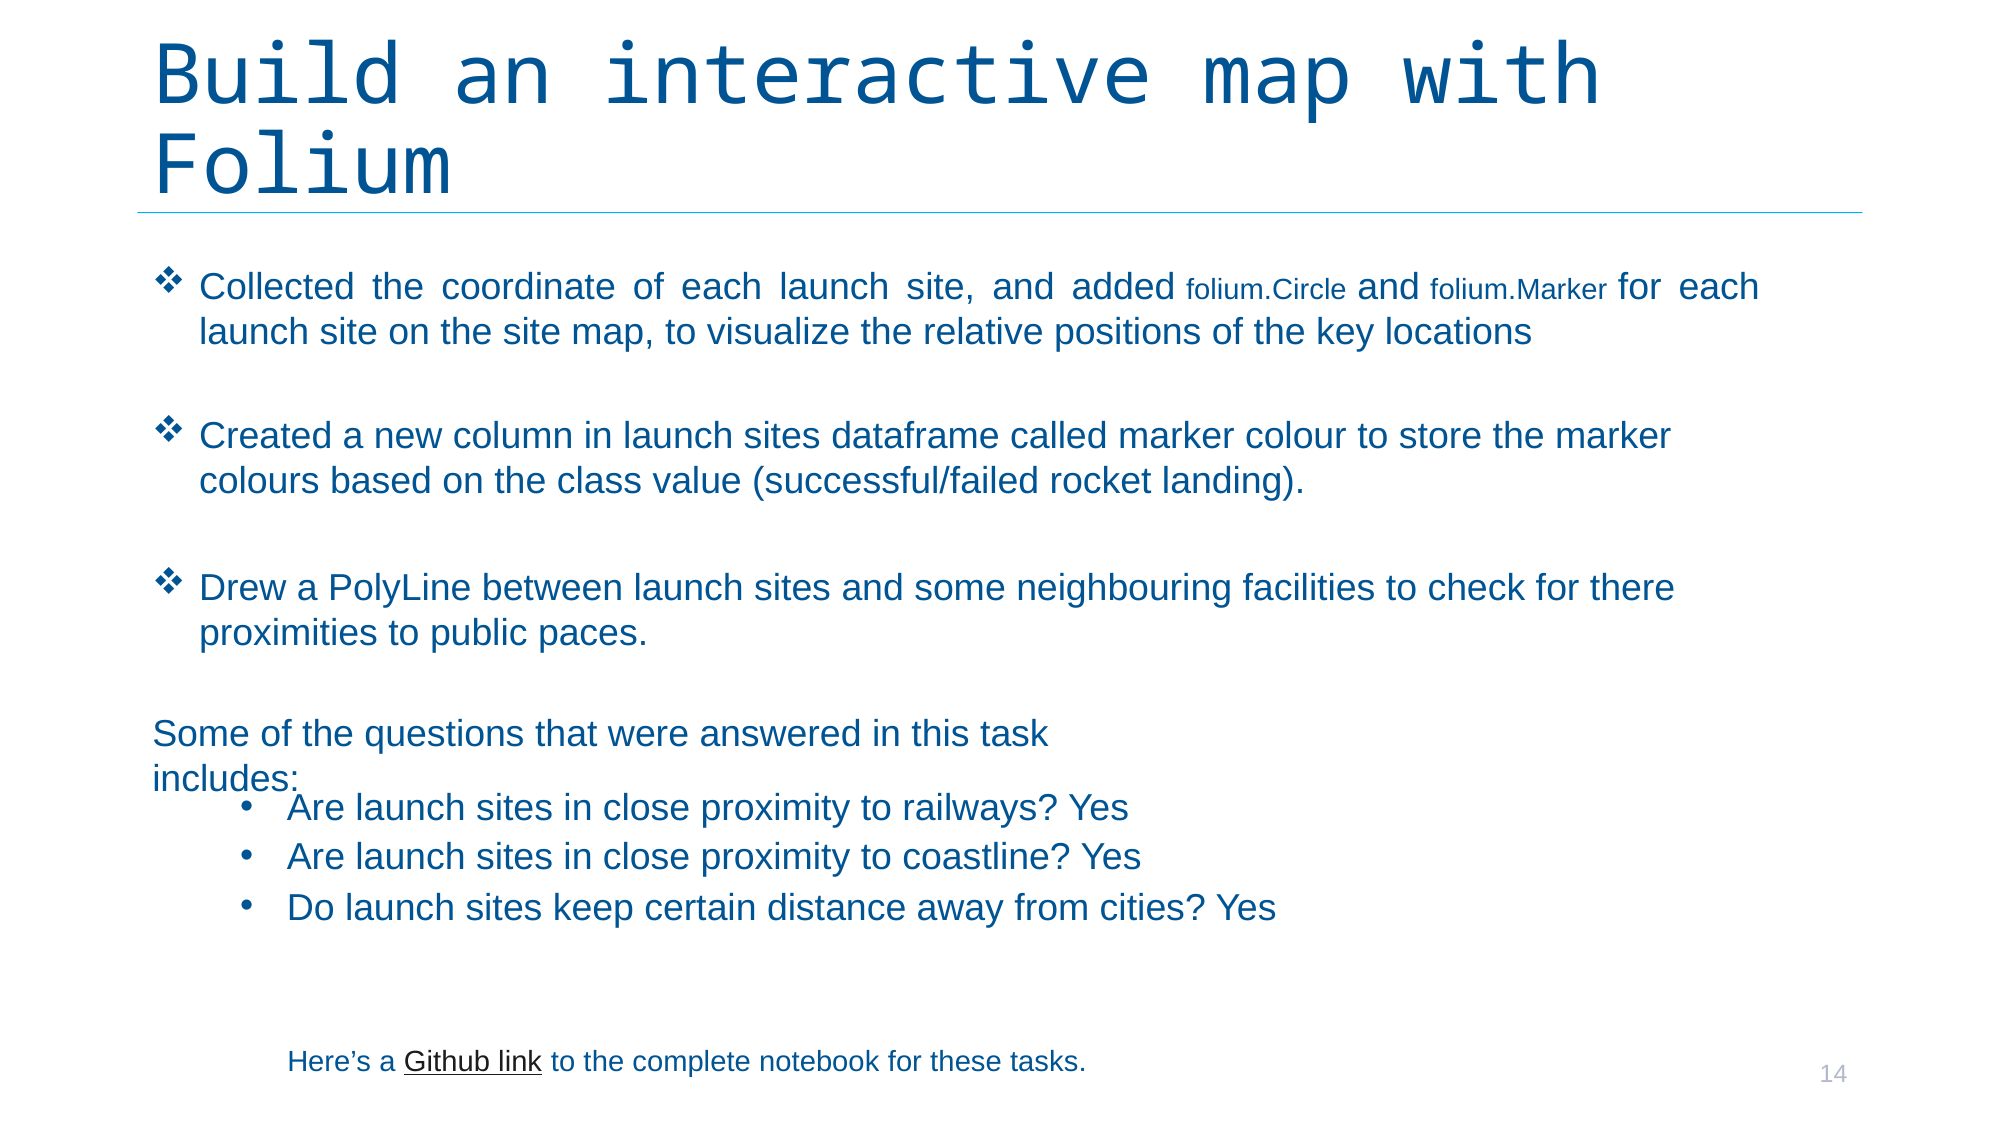

# Build an interactive map with Folium
Collected the coordinate of each launch site, and added folium.Circle and folium.Marker for each launch site on the site map, to visualize the relative positions of the key locations

Created a new column in launch sites dataframe called marker colour to store the marker colours based on the class value (successful/failed rocket landing).
Drew a PolyLine between launch sites and some neighbouring facilities to check for there proximities to public paces.
Some of the questions that were answered in this task includes:
Are launch sites in close proximity to railways? Yes
Are launch sites in close proximity to coastline? Yes
Do launch sites keep certain distance away from cities? Yes
Here’s a Github link to the complete notebook for these tasks.
14